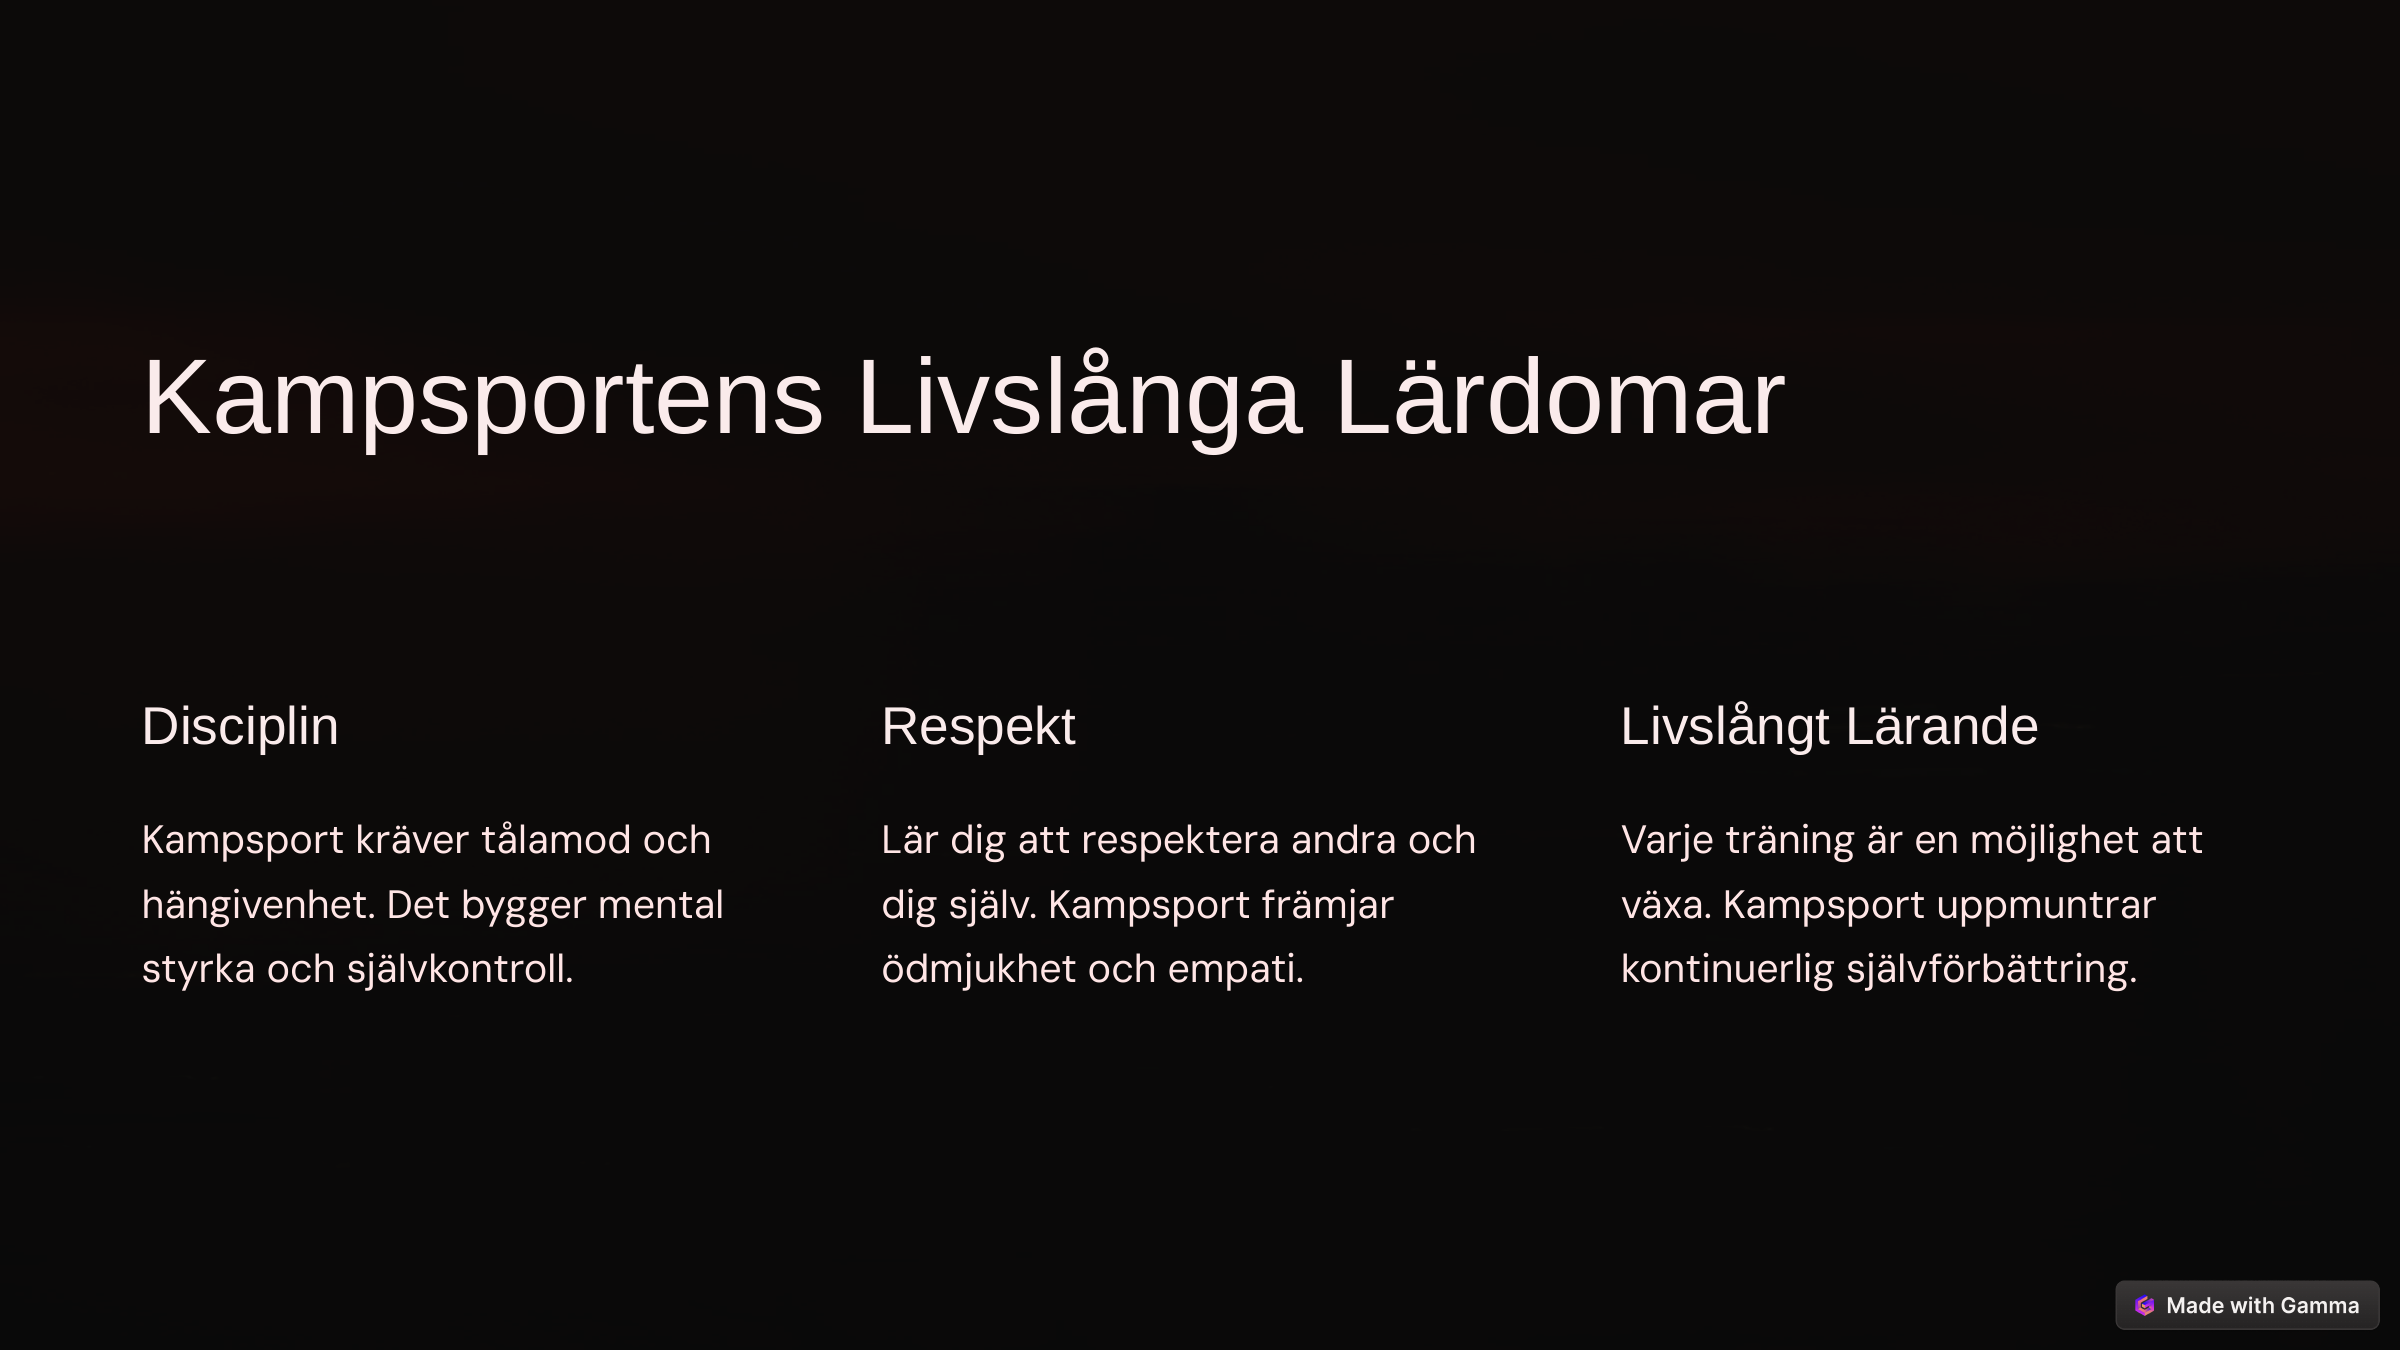

Kampsportens Livslånga Lärdomar
Disciplin
Respekt
Livslångt Lärande
Kampsport kräver tålamod och hängivenhet. Det bygger mental styrka och självkontroll.
Lär dig att respektera andra och dig själv. Kampsport främjar ödmjukhet och empati.
Varje träning är en möjlighet att växa. Kampsport uppmuntrar kontinuerlig självförbättring.